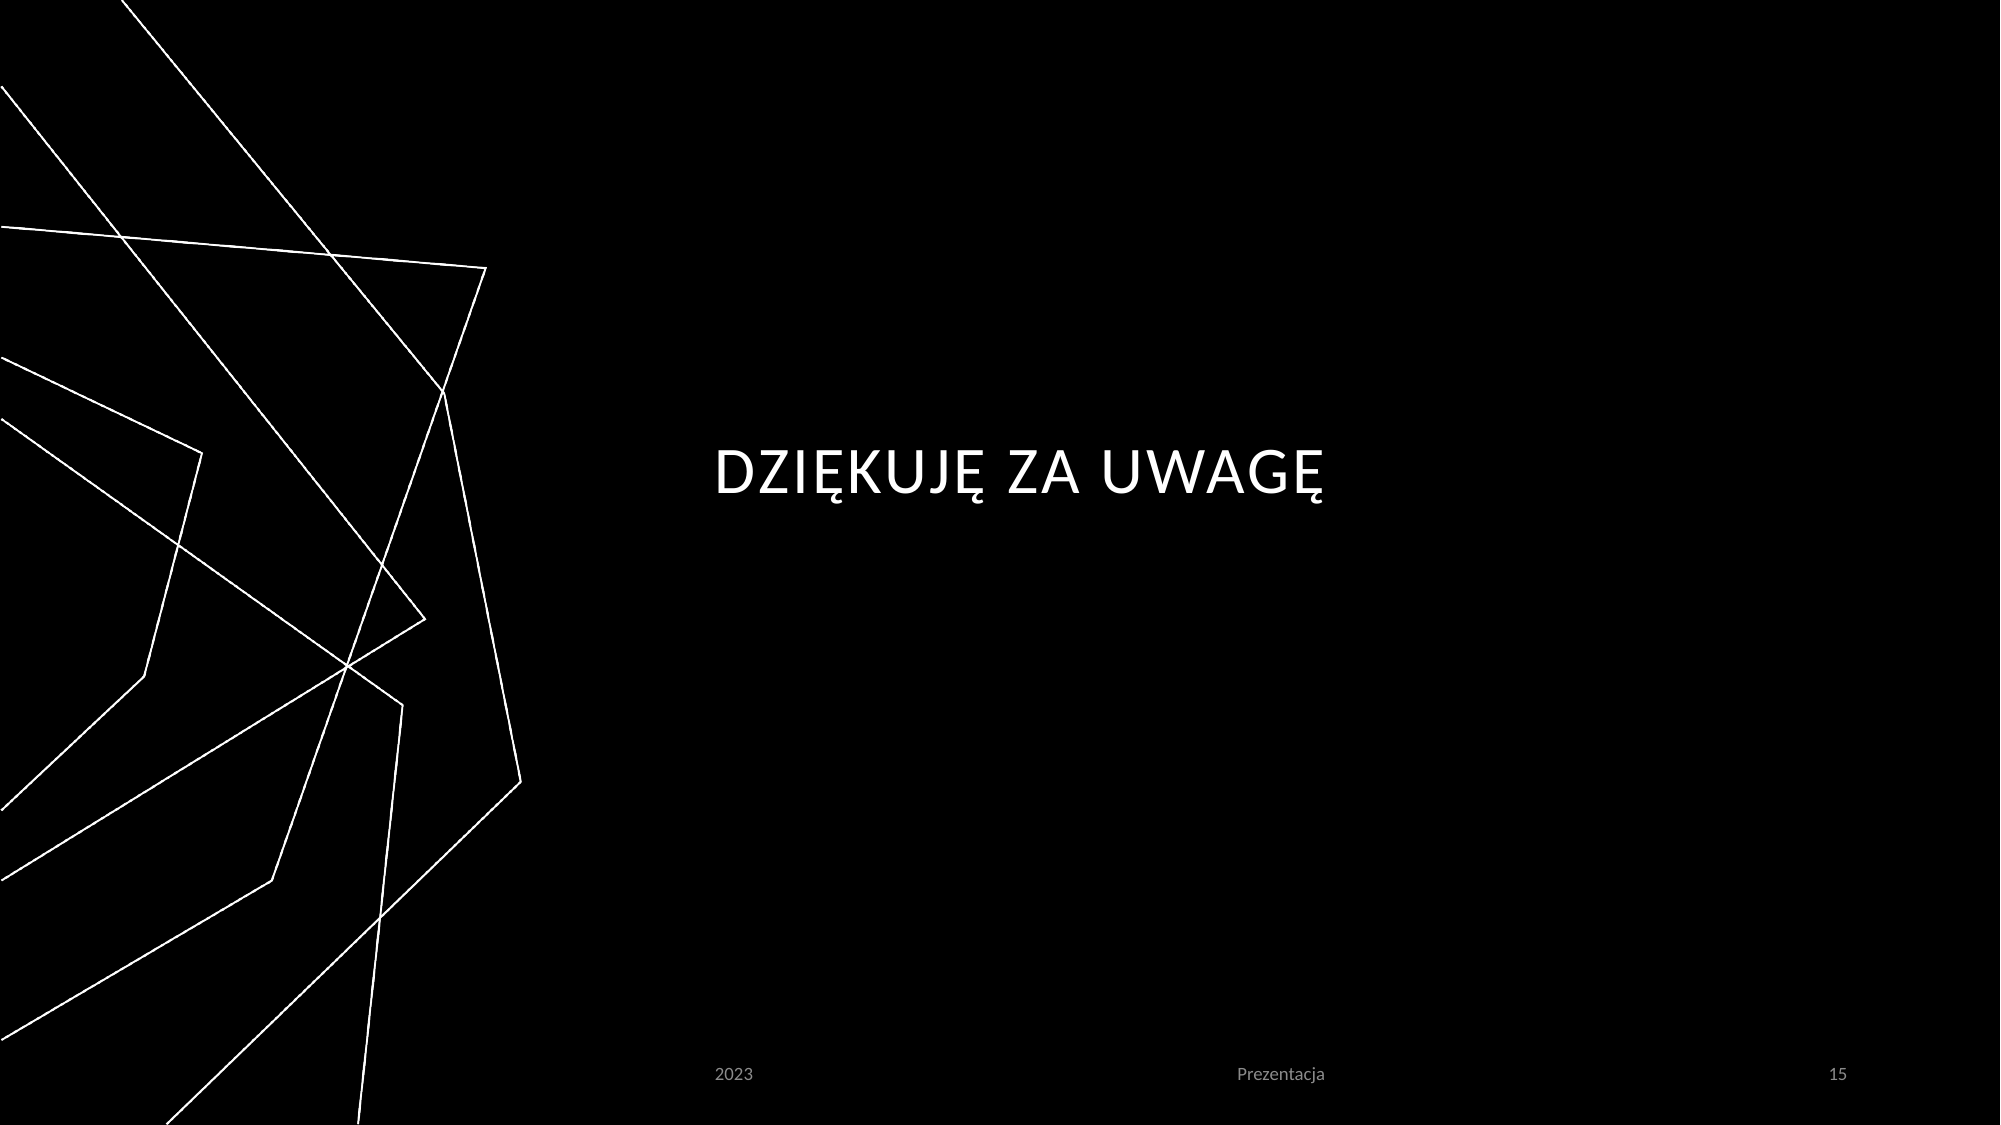

# Dziękuję za uwagę
2023
Prezentacja
15